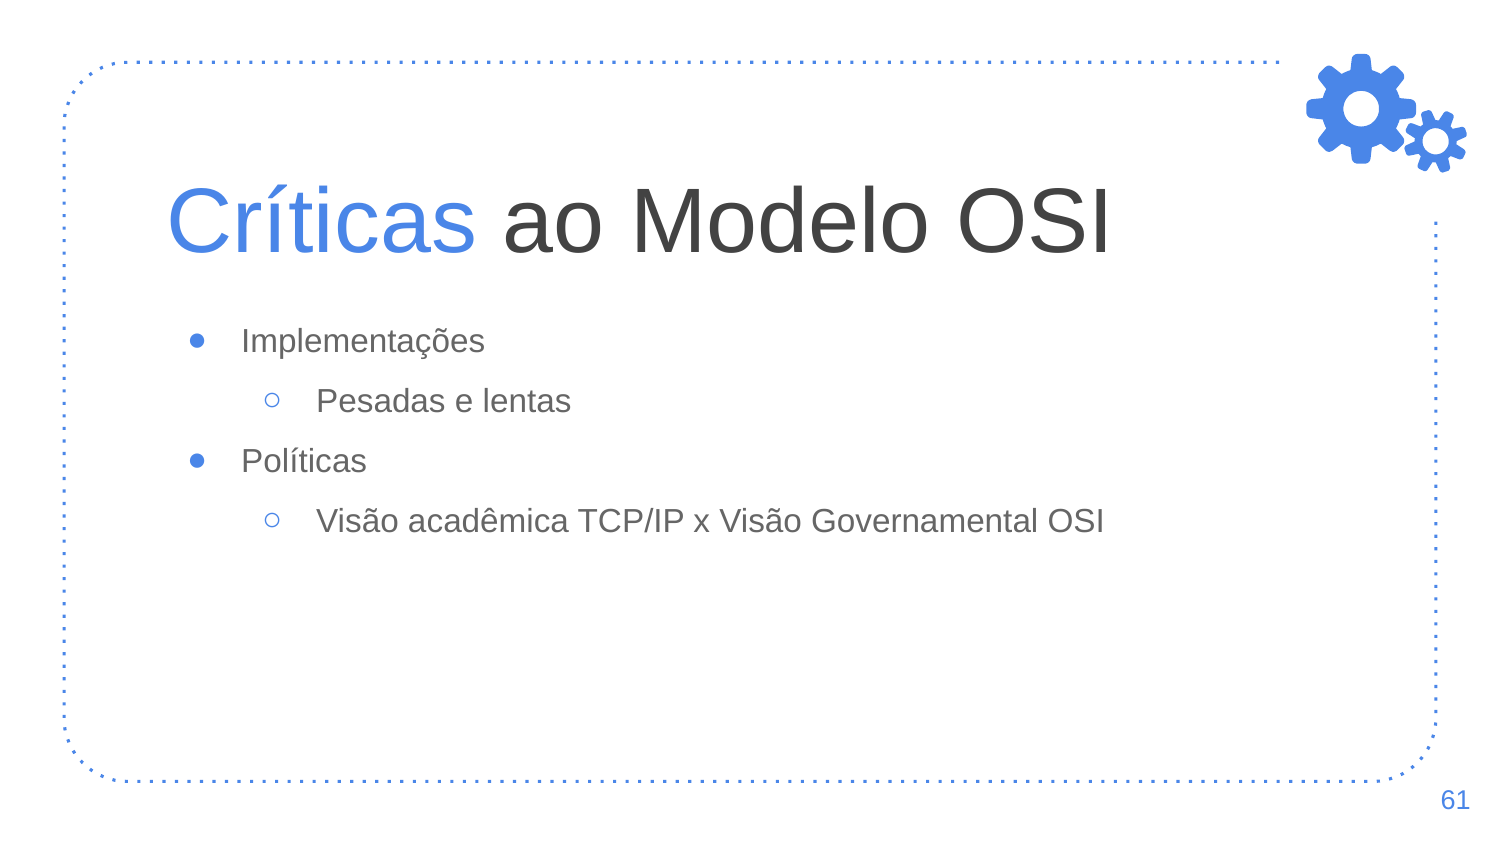

# Críticas ao Modelo OSI
Implementações
Pesadas e lentas
Políticas
Visão acadêmica TCP/IP x Visão Governamental OSI
61